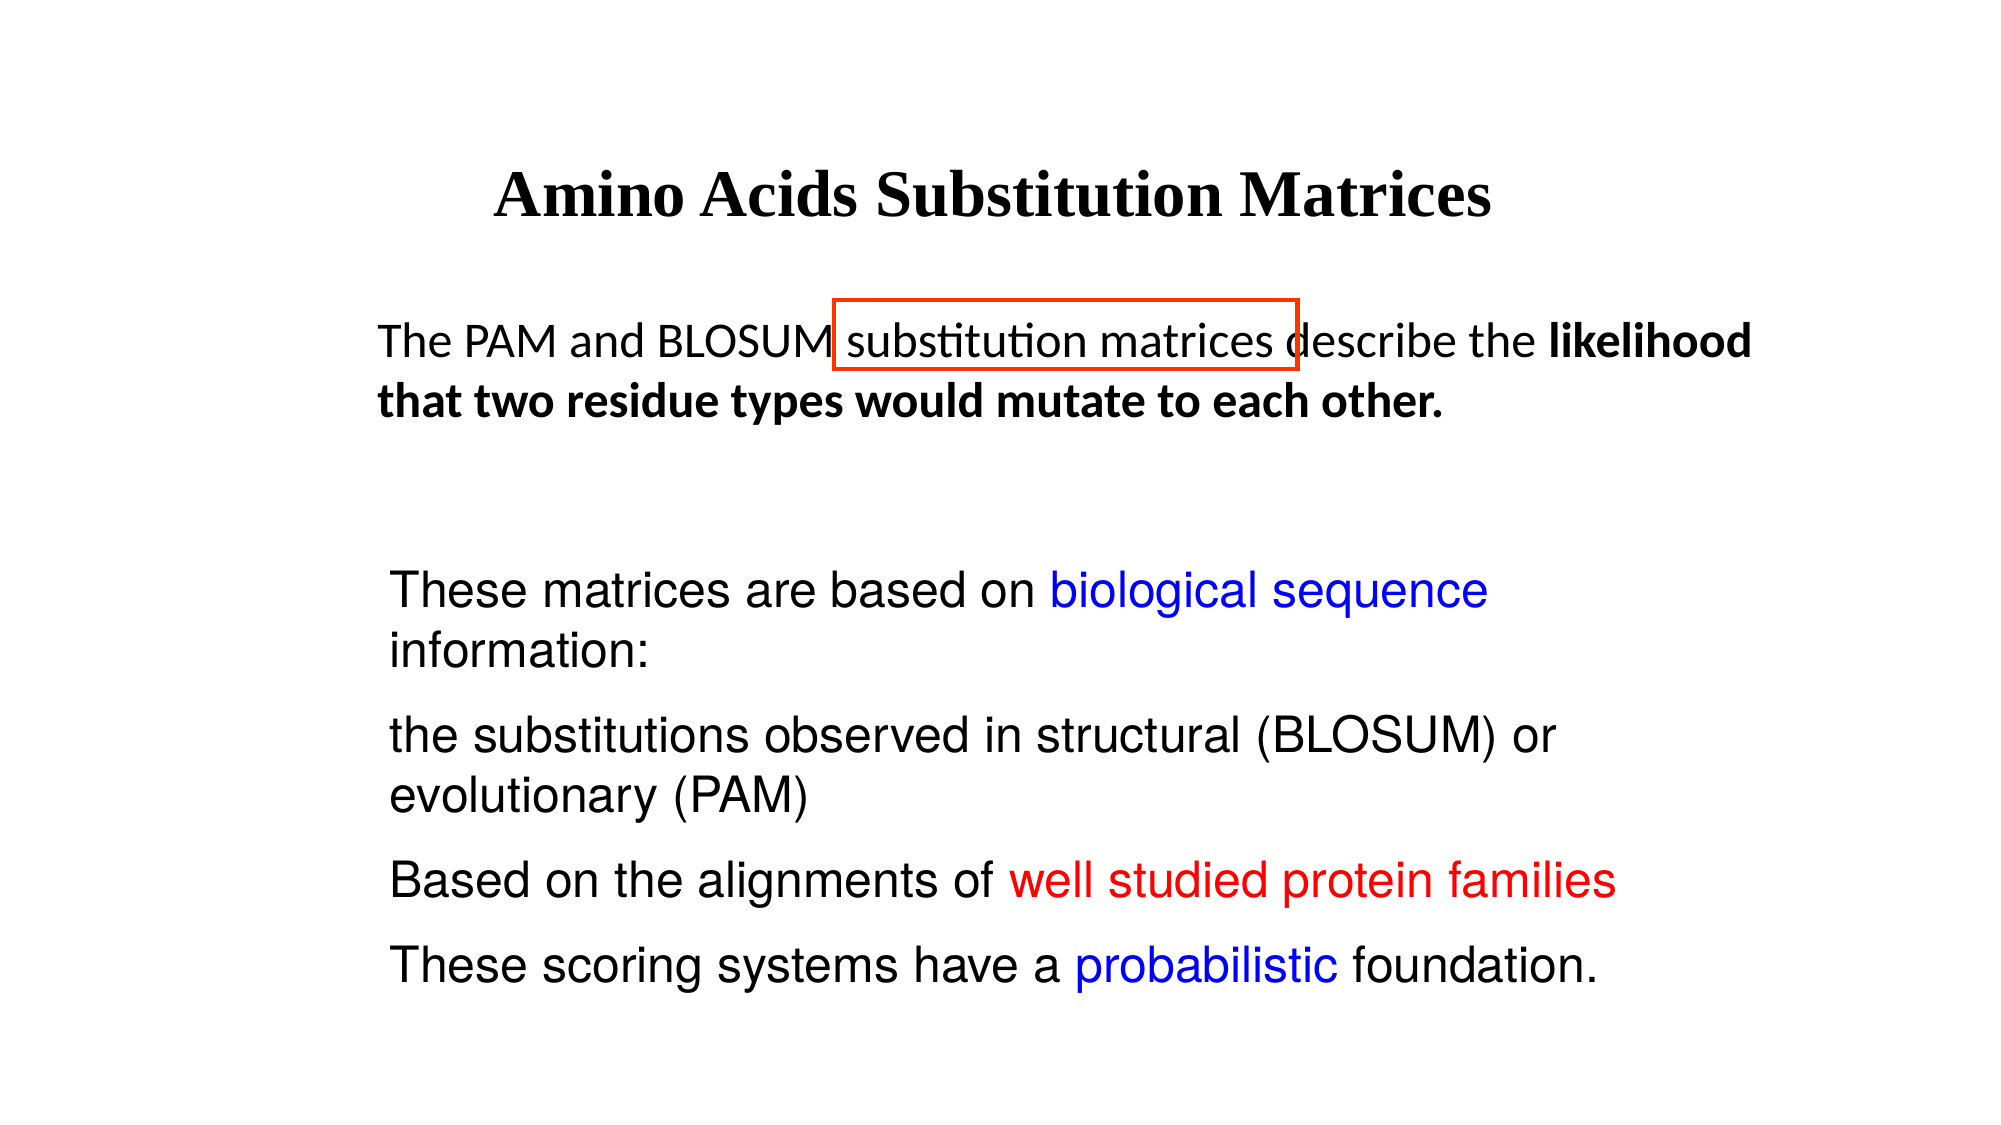

Amino Acids Substitution Matrices
The PAM and BLOSUM substitution matrices describe the likelihood that two residue types would mutate to each other.

These matrices are based on biological sequence information:
the substitutions observed in structural (BLOSUM) or evolutionary (PAM)
Based on the alignments of well studied protein families
These scoring systems have a probabilistic foundation.